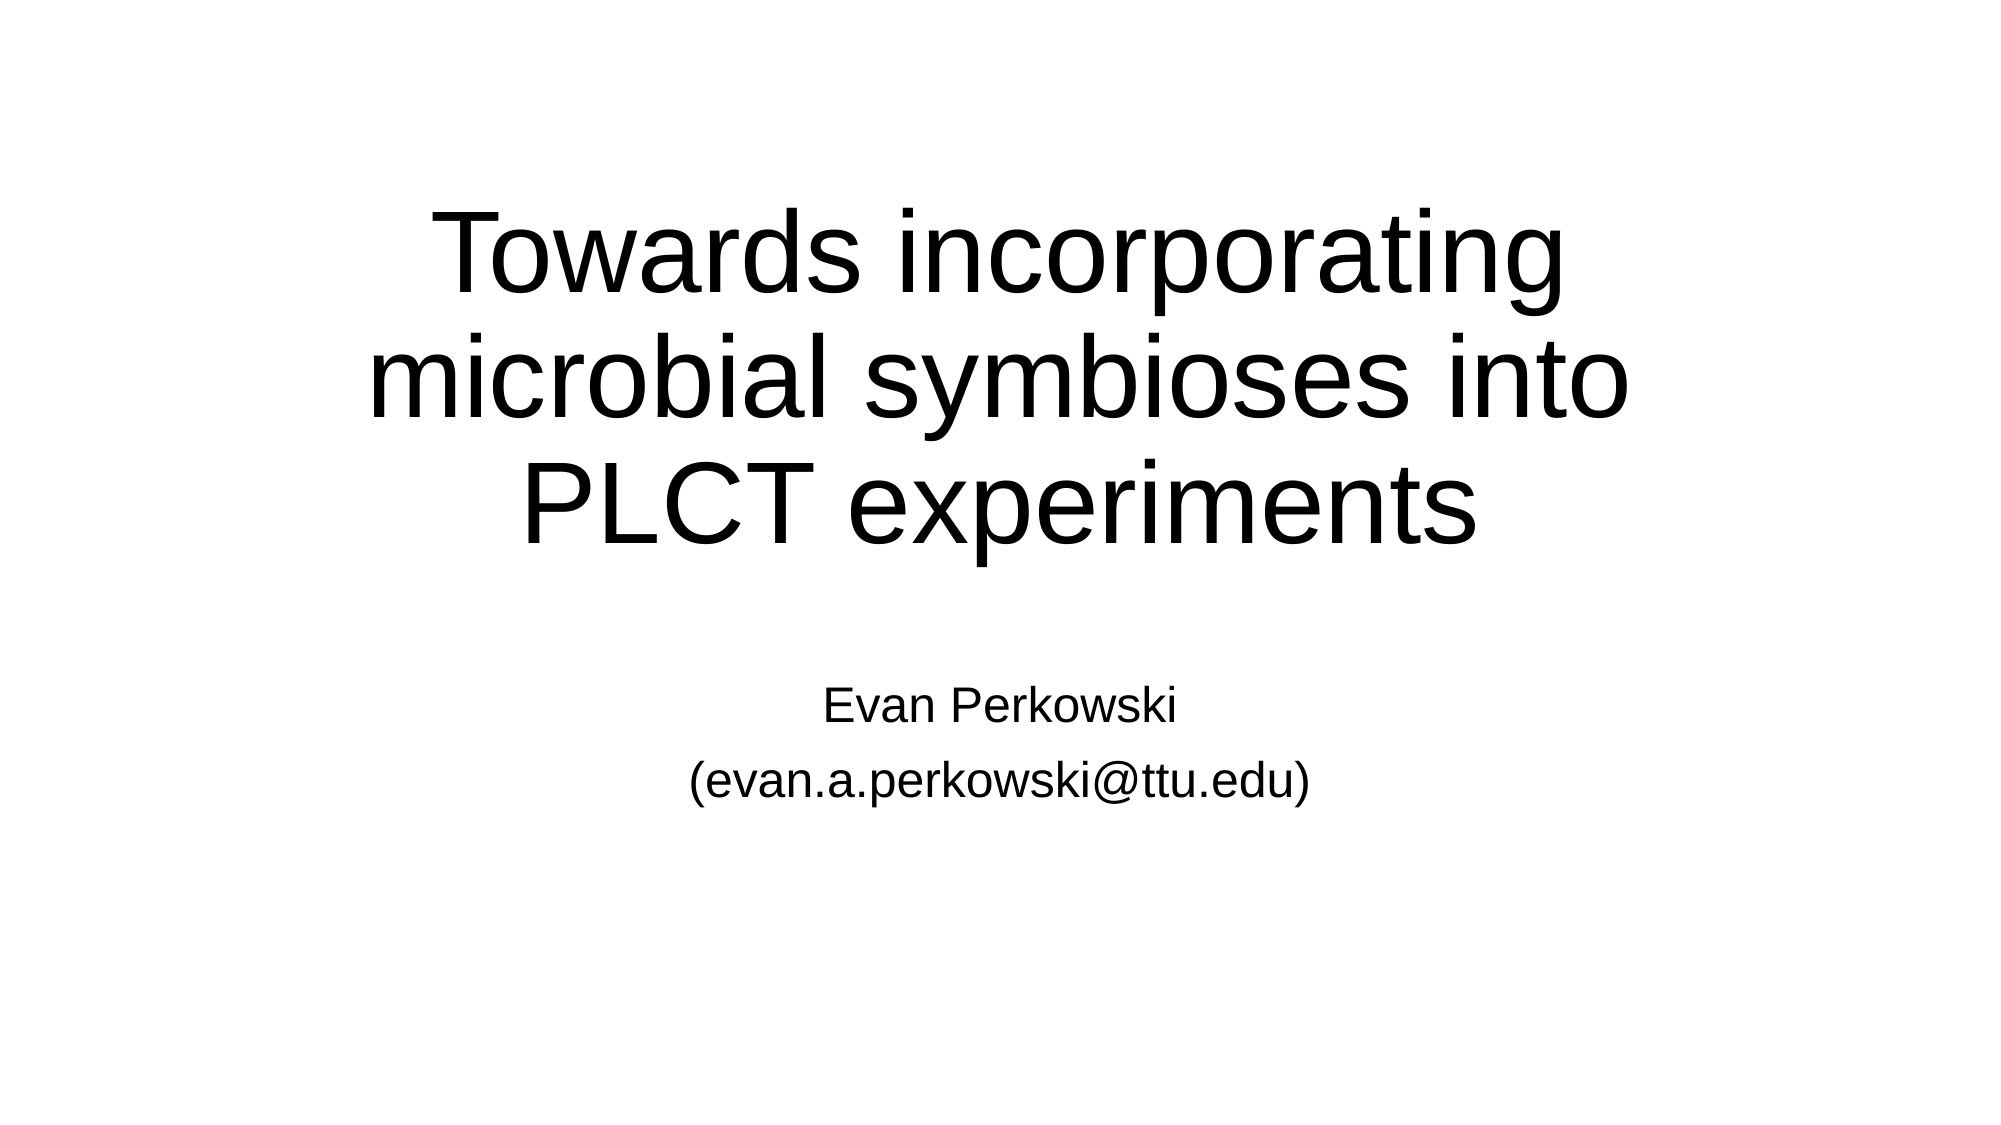

# Towards incorporating microbial symbioses into PLCT experiments

Evan Perkowski
(evan.a.perkowski@ttu.edu)